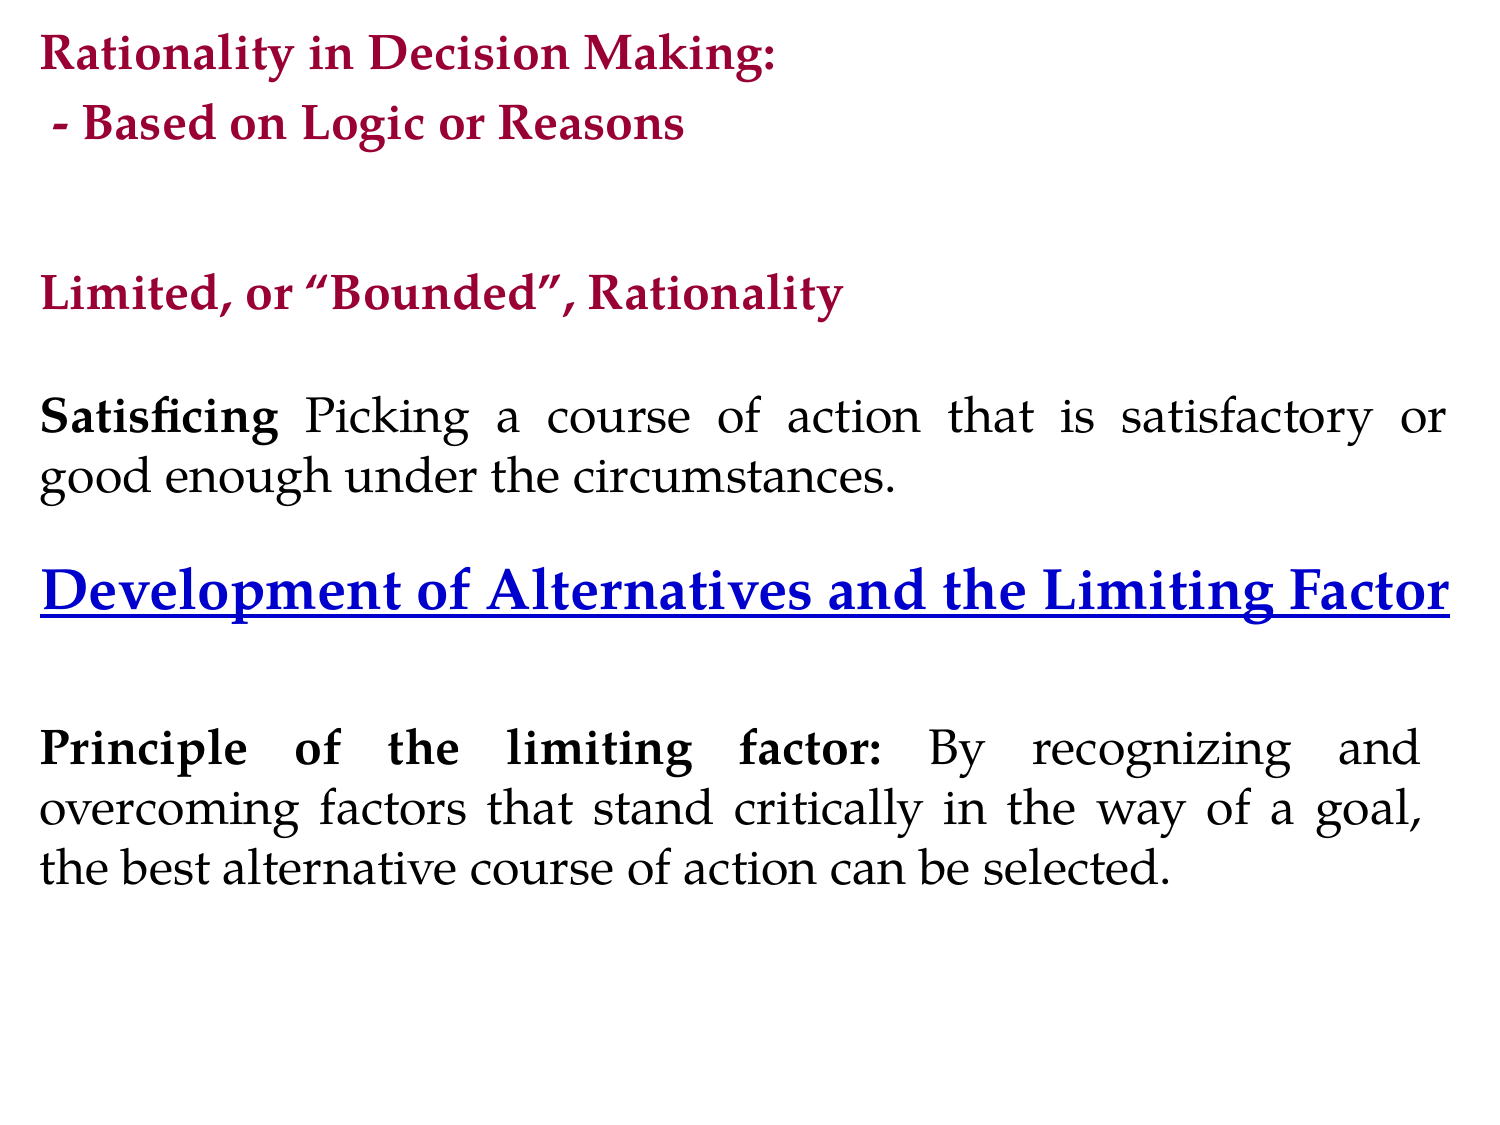

Rationality in Decision Making:
 - Based on Logic or Reasons

Limited, or “Bounded”, Rationality
Satisficing Picking a course of action that is satisfactory or good enough under the circumstances.

Development of Alternatives and the Limiting Factor

Principle of the limiting factor: By recognizing and overcoming factors that stand critically in the way of a goal, the best alternative course of action can be selected.